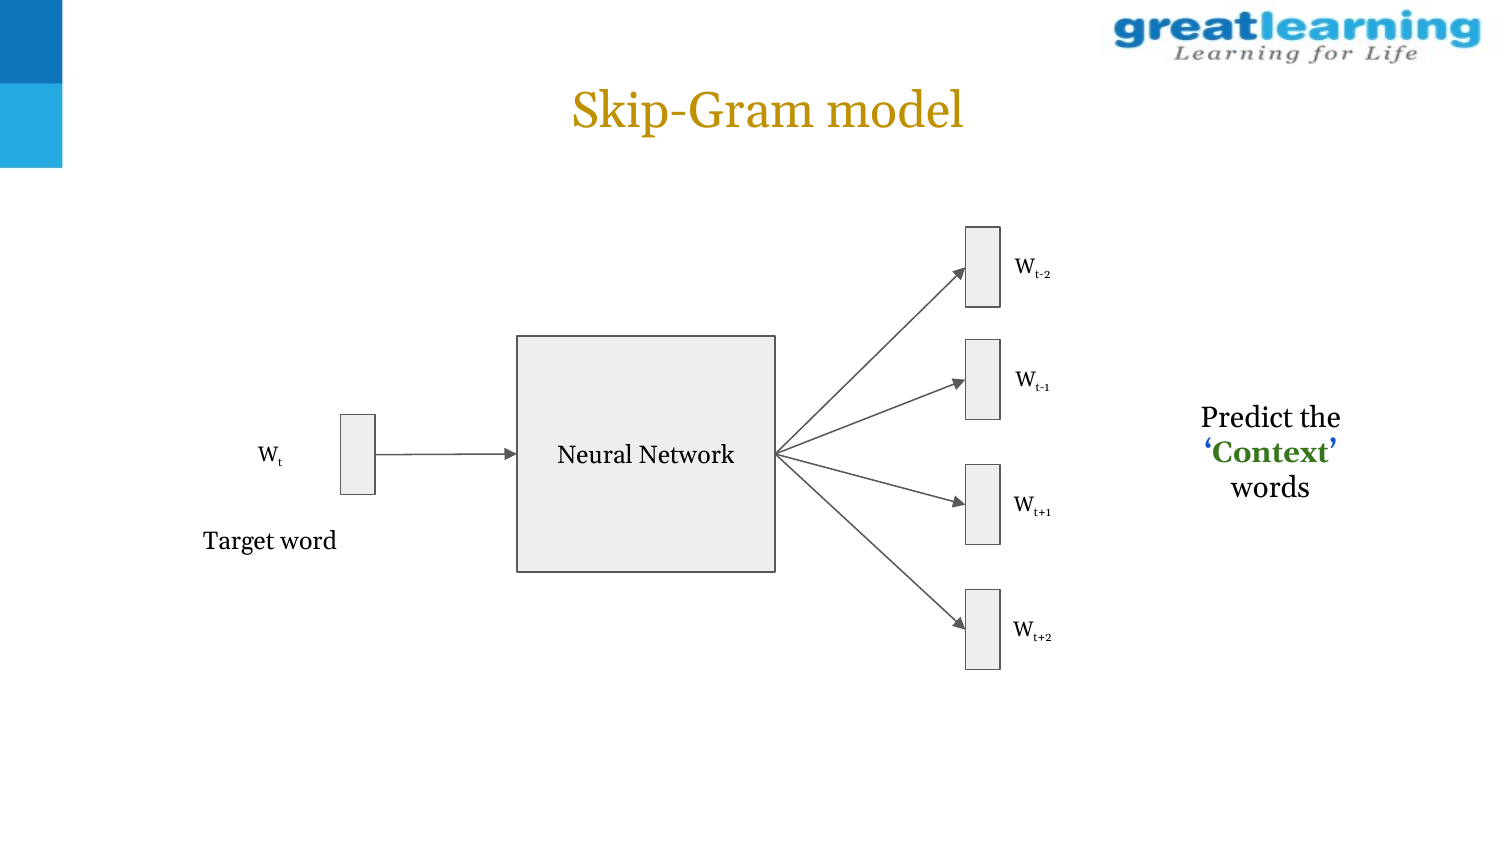

Skip-Gram model

Wt-2
Neural Network

Wt-1
Predict the ‘Context’ words

Wt

Wt+1
Target word

Wt+2